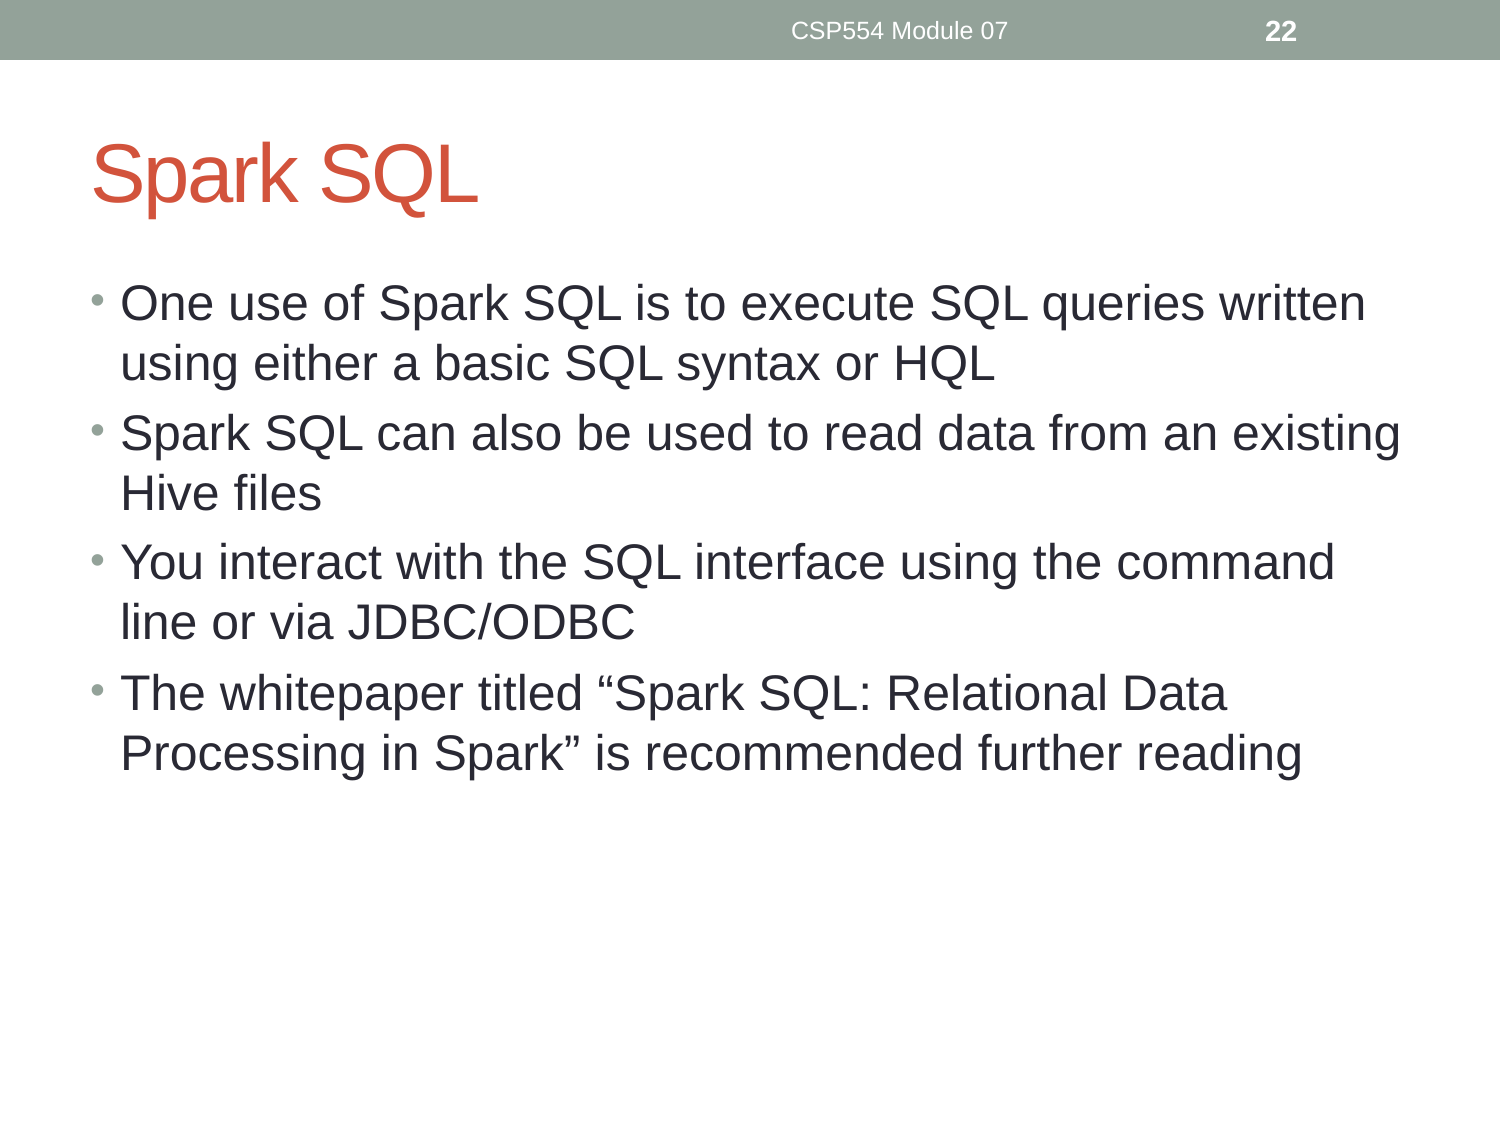

CSP554 Module 07
22
# Spark SQL
One use of Spark SQL is to execute SQL queries written using either a basic SQL syntax or HQL
Spark SQL can also be used to read data from an existing Hive files
You interact with the SQL interface using the command line or via JDBC/ODBC
The whitepaper titled “Spark SQL: Relational Data Processing in Spark” is recommended further reading